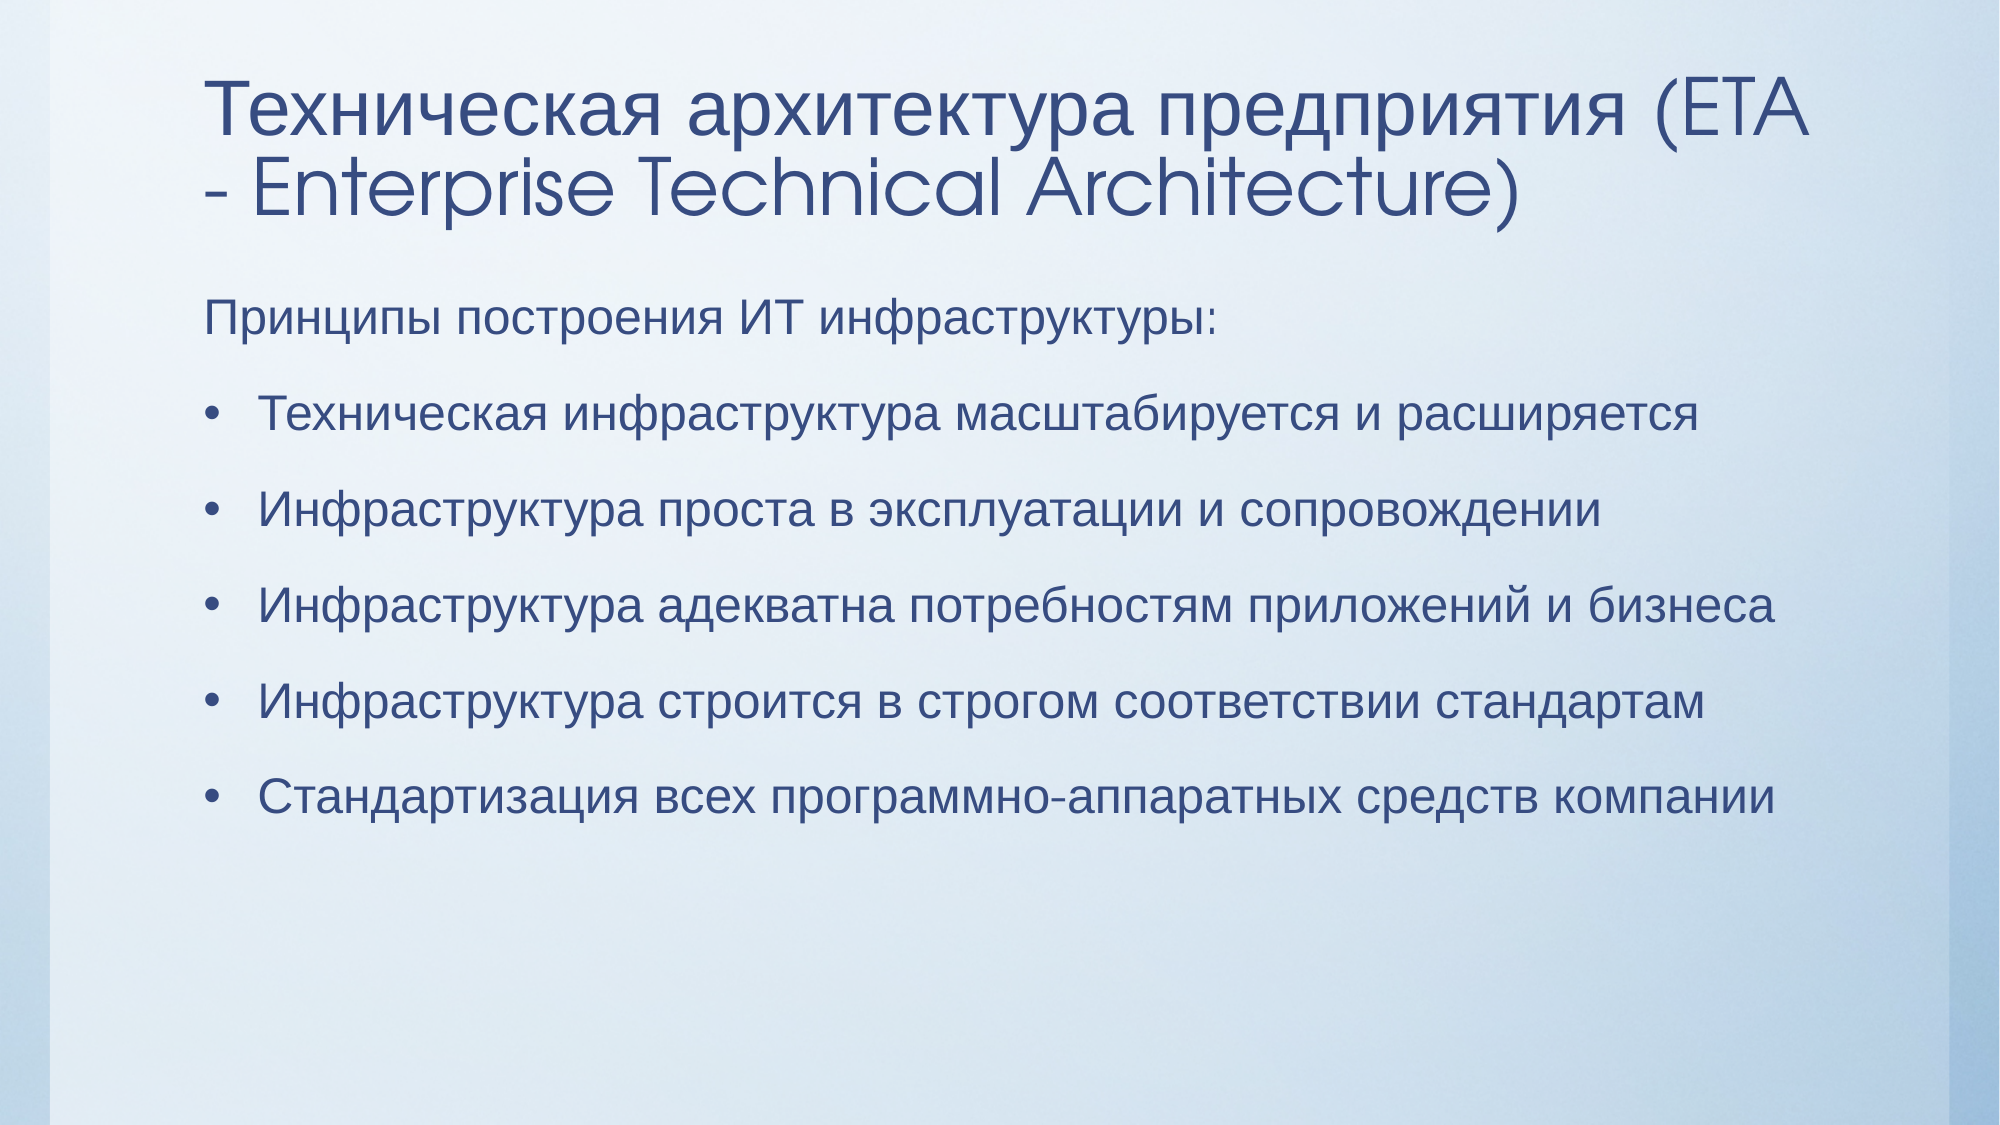

# Техническая архитектура предприятия (ETA - Enterprise Technical Architecture)
Принципы построения ИТ инфраструктуры:
Техническая инфраструктура масштабируется и расширяется
Инфраструктура проста в эксплуатации и сопровождении
Инфраструктура адекватна потребностям приложений и бизнеса
Инфраструктура строится в строгом соответствии стандартам
Стандартизация всех программно-аппаратных средств компании